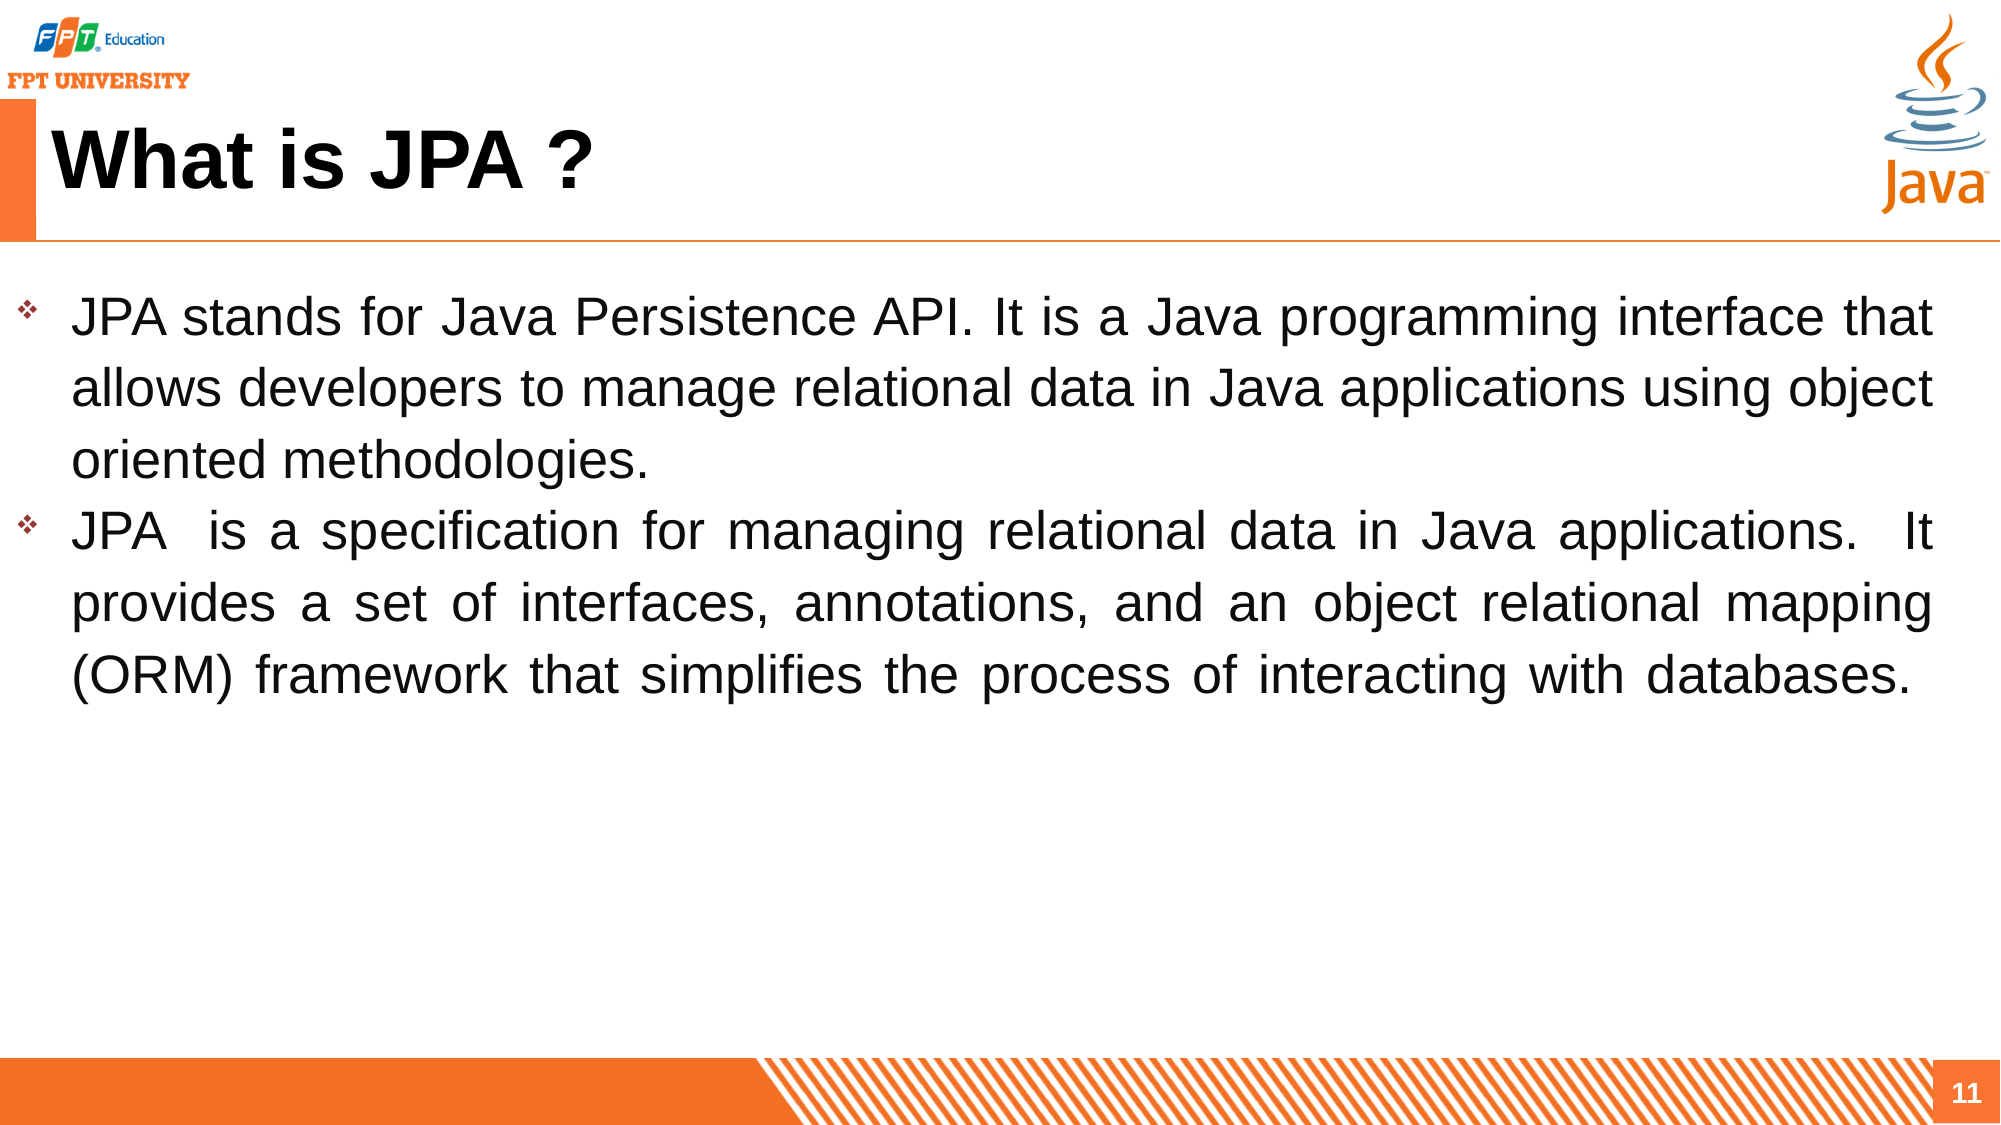

# What is JPA ?

JPA stands for Java Persistence API. It is a Java programming interface that allows developers to manage relational data in Java applications using object oriented methodologies.
JPA  is a specification for managing relational data in Java applications.  It provides a set of interfaces, annotations, and an object relational mapping (ORM) framework that simplifies the process of interacting with databases.
11